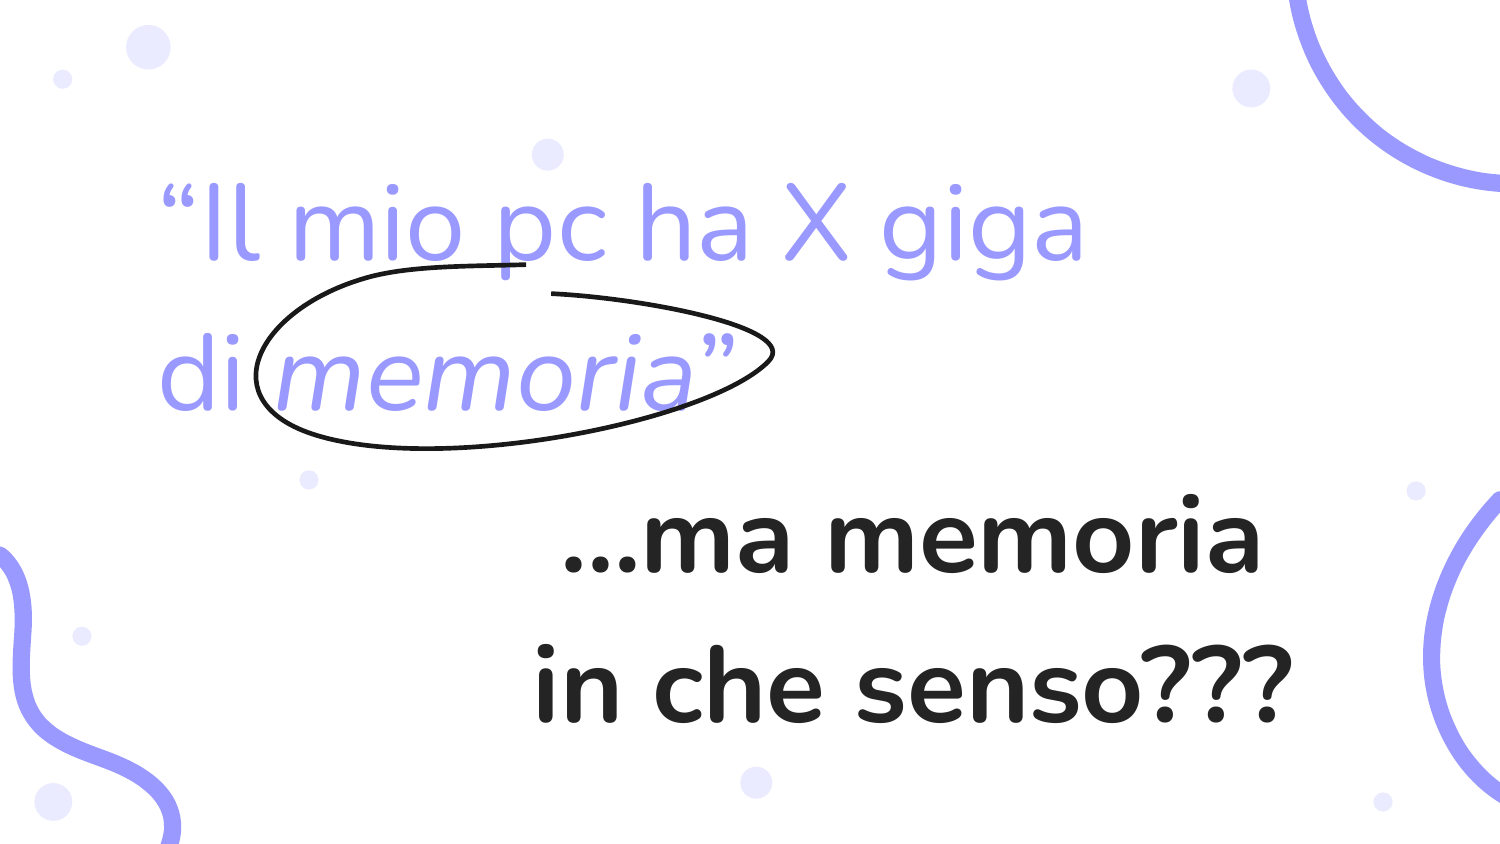

# “Il mio pc ha X giga di memoria”

…ma memoria
in che senso???